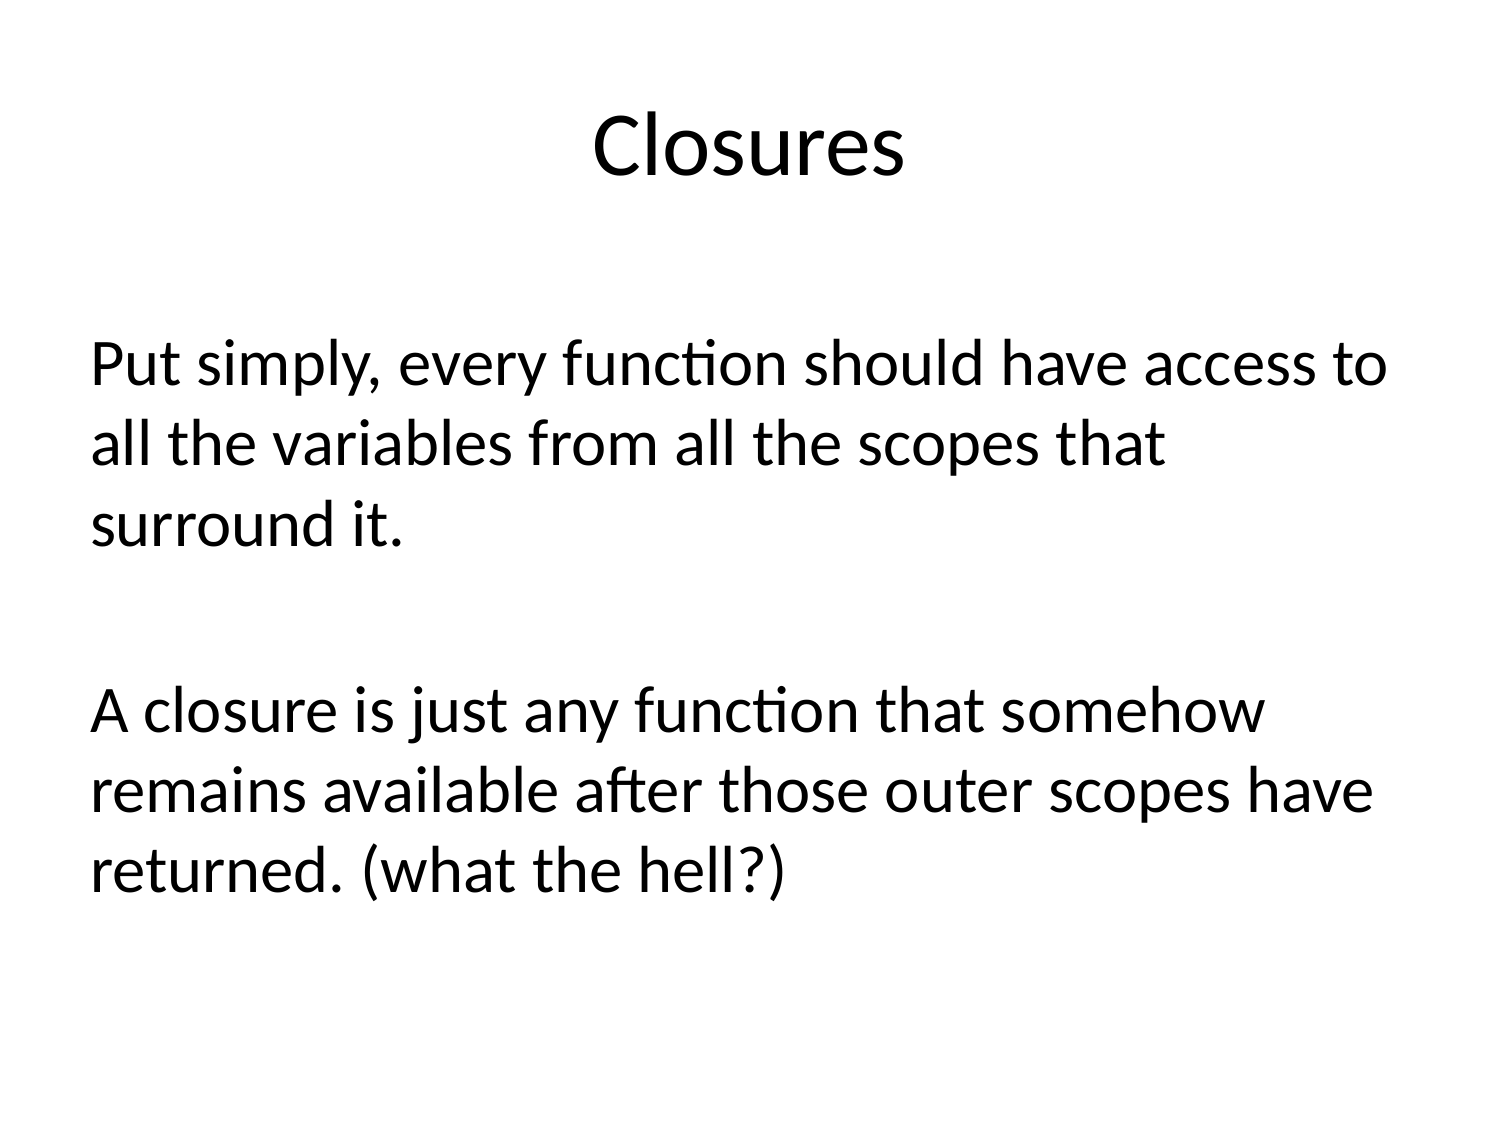

# Closures
Put simply, every function should have access to all the variables from all the scopes that surround it.

A closure is just any function that somehow remains available after those outer scopes have returned. (what the hell?)